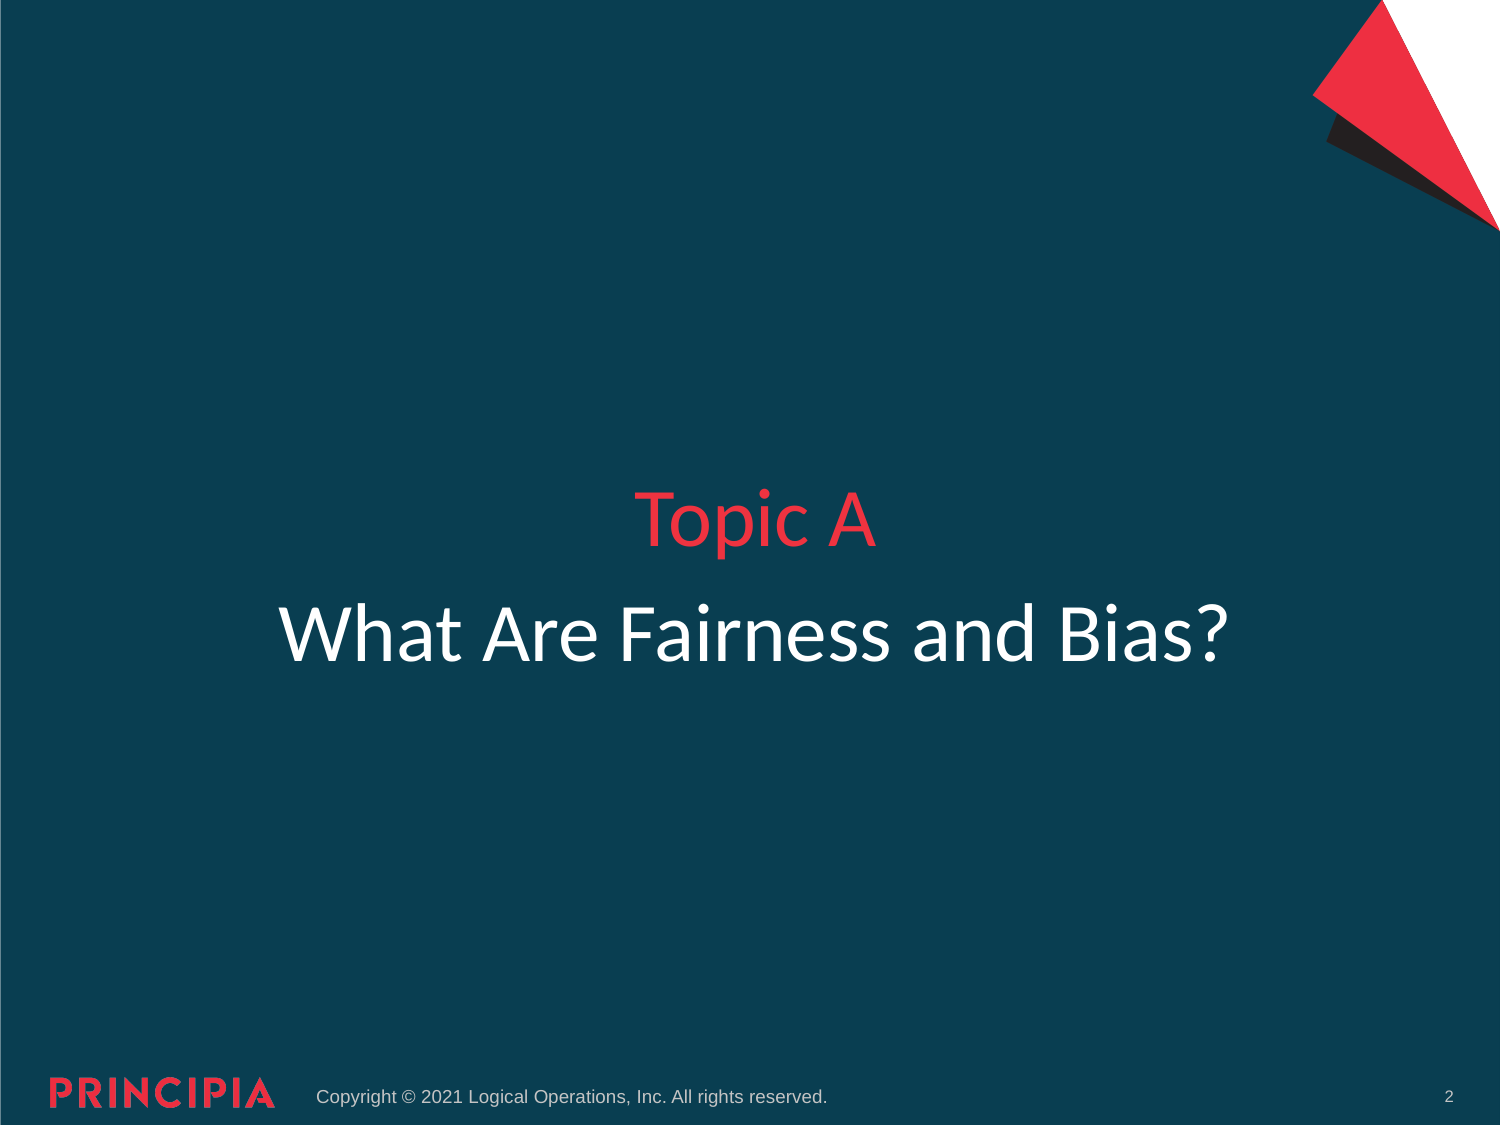

Topic A
# What Are Fairness and Bias?
2